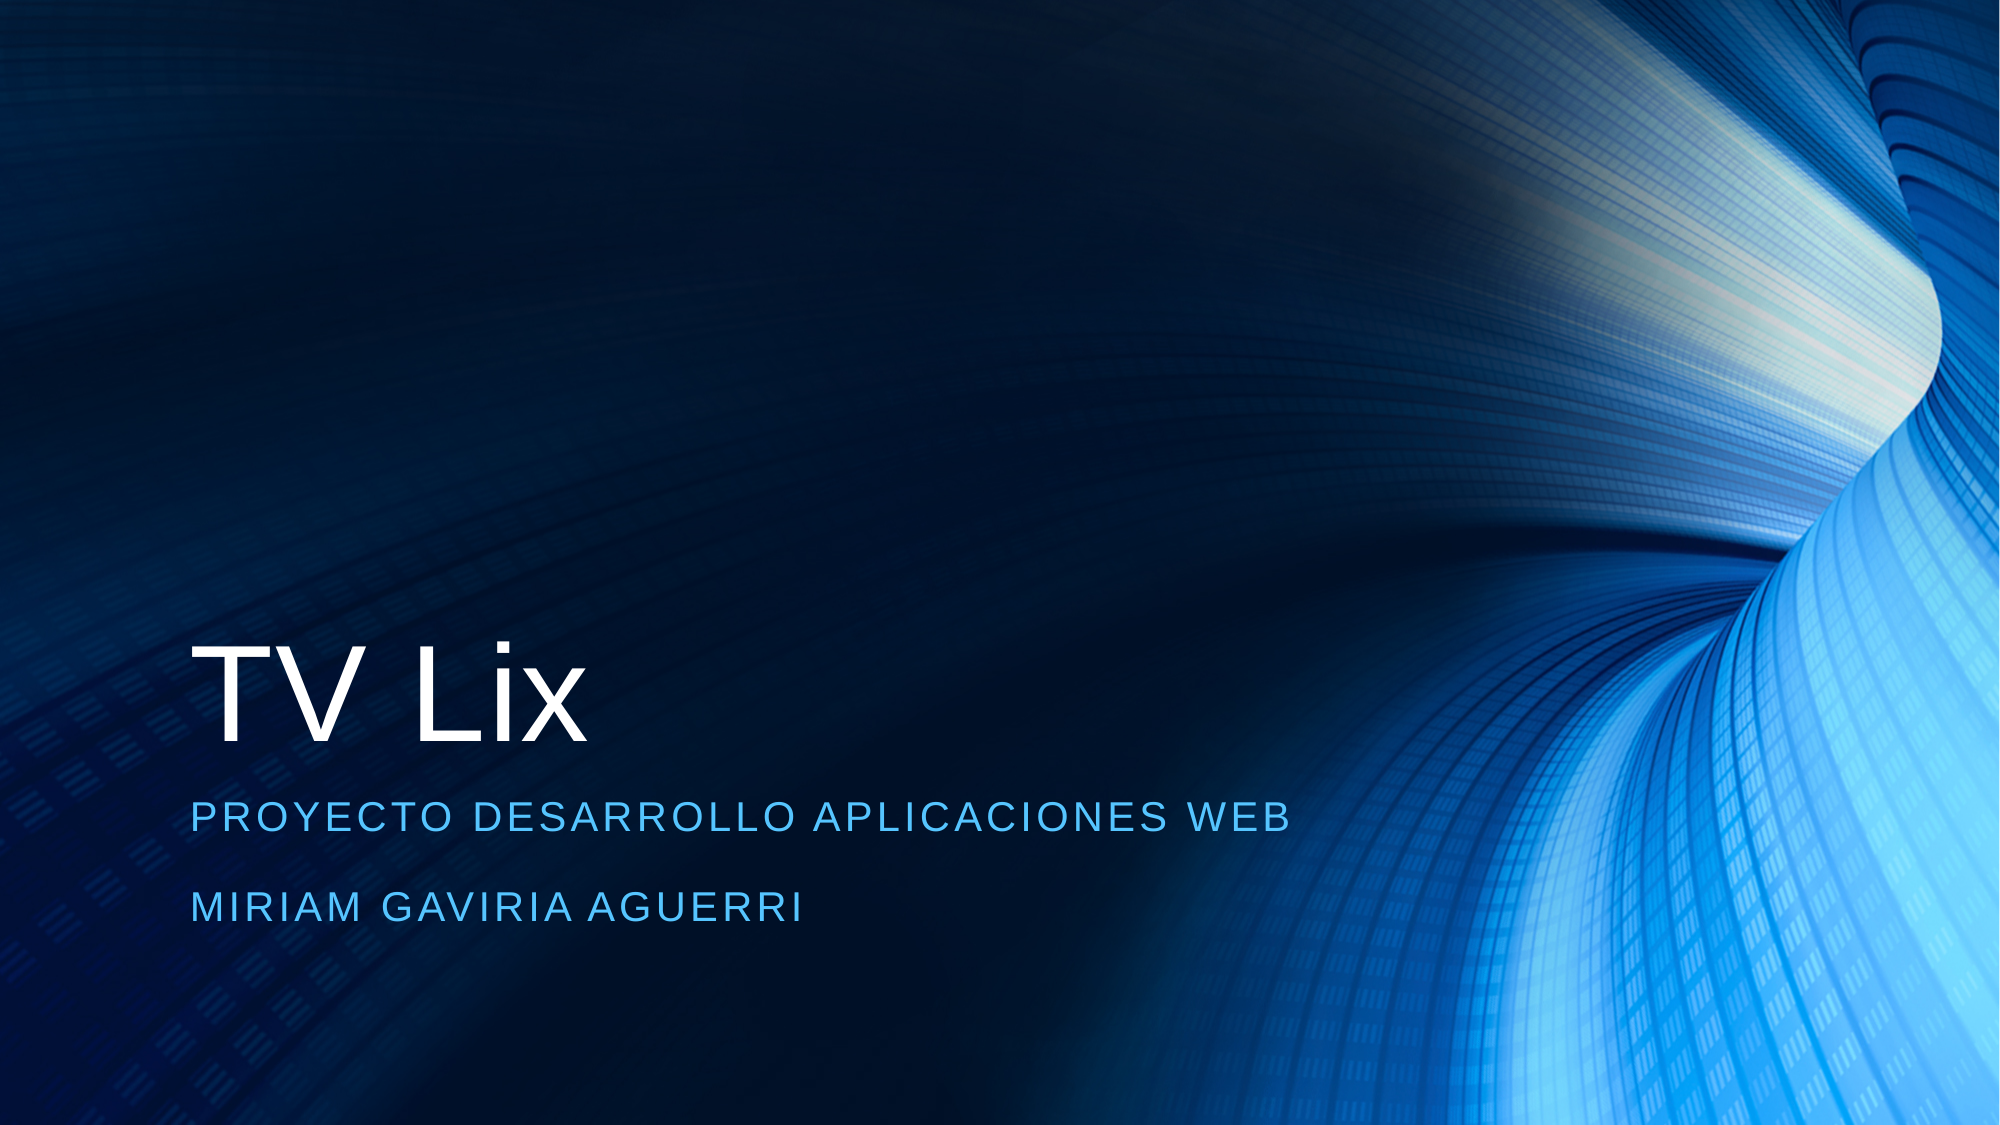

# TV Lix
Proyecto desarrollo aplicaciones web

Miriam gaviria aguerri